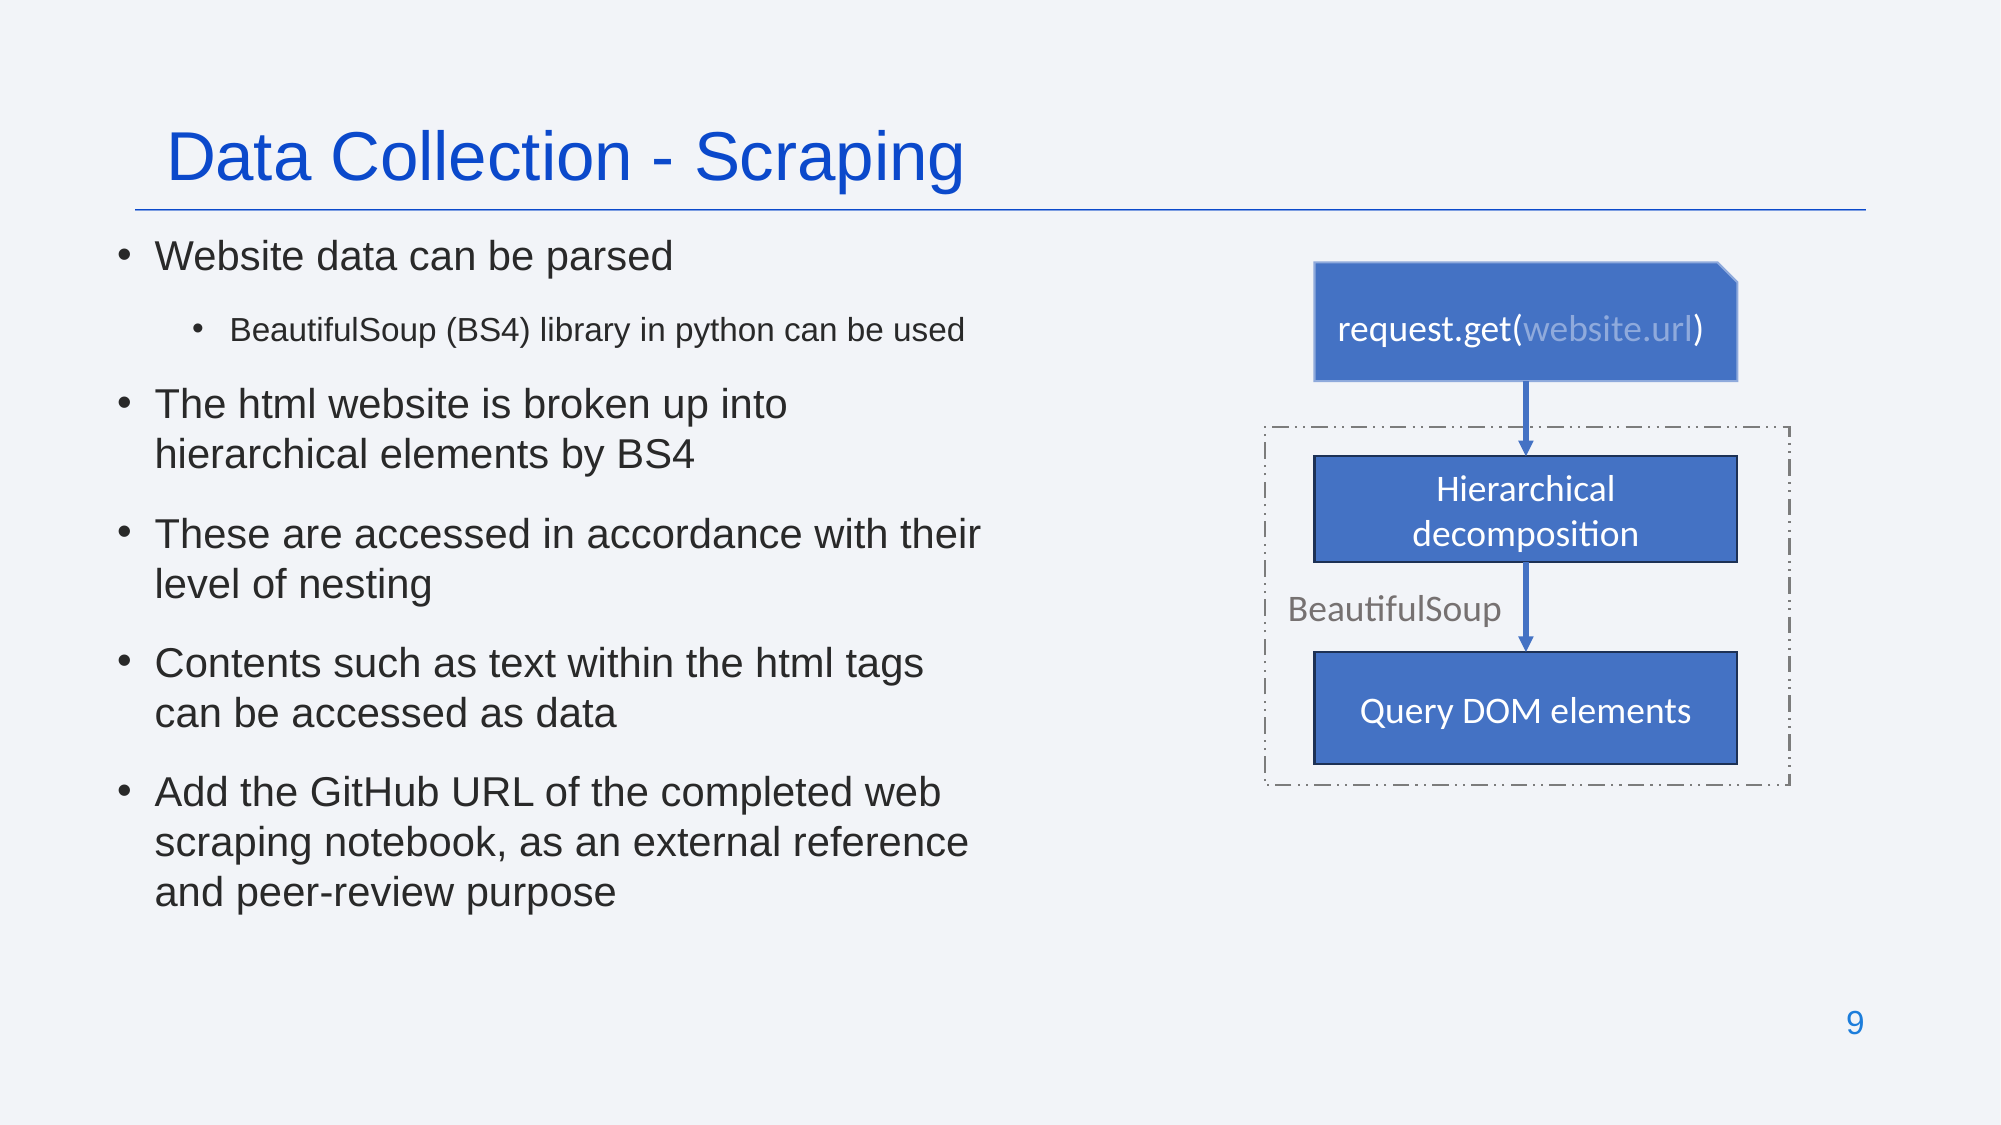

Data Collection - Scraping
# Website data can be parsed
BeautifulSoup (BS4) library in python can be used
The html website is broken up into hierarchical elements by BS4
These are accessed in accordance with their level of nesting
Contents such as text within the html tags can be accessed as data
Add the GitHub URL of the completed web scraping notebook, as an external reference and peer-review purpose
request.get(website.url)
 BeautifulSoup
Hierarchical decomposition
Query DOM elements
9